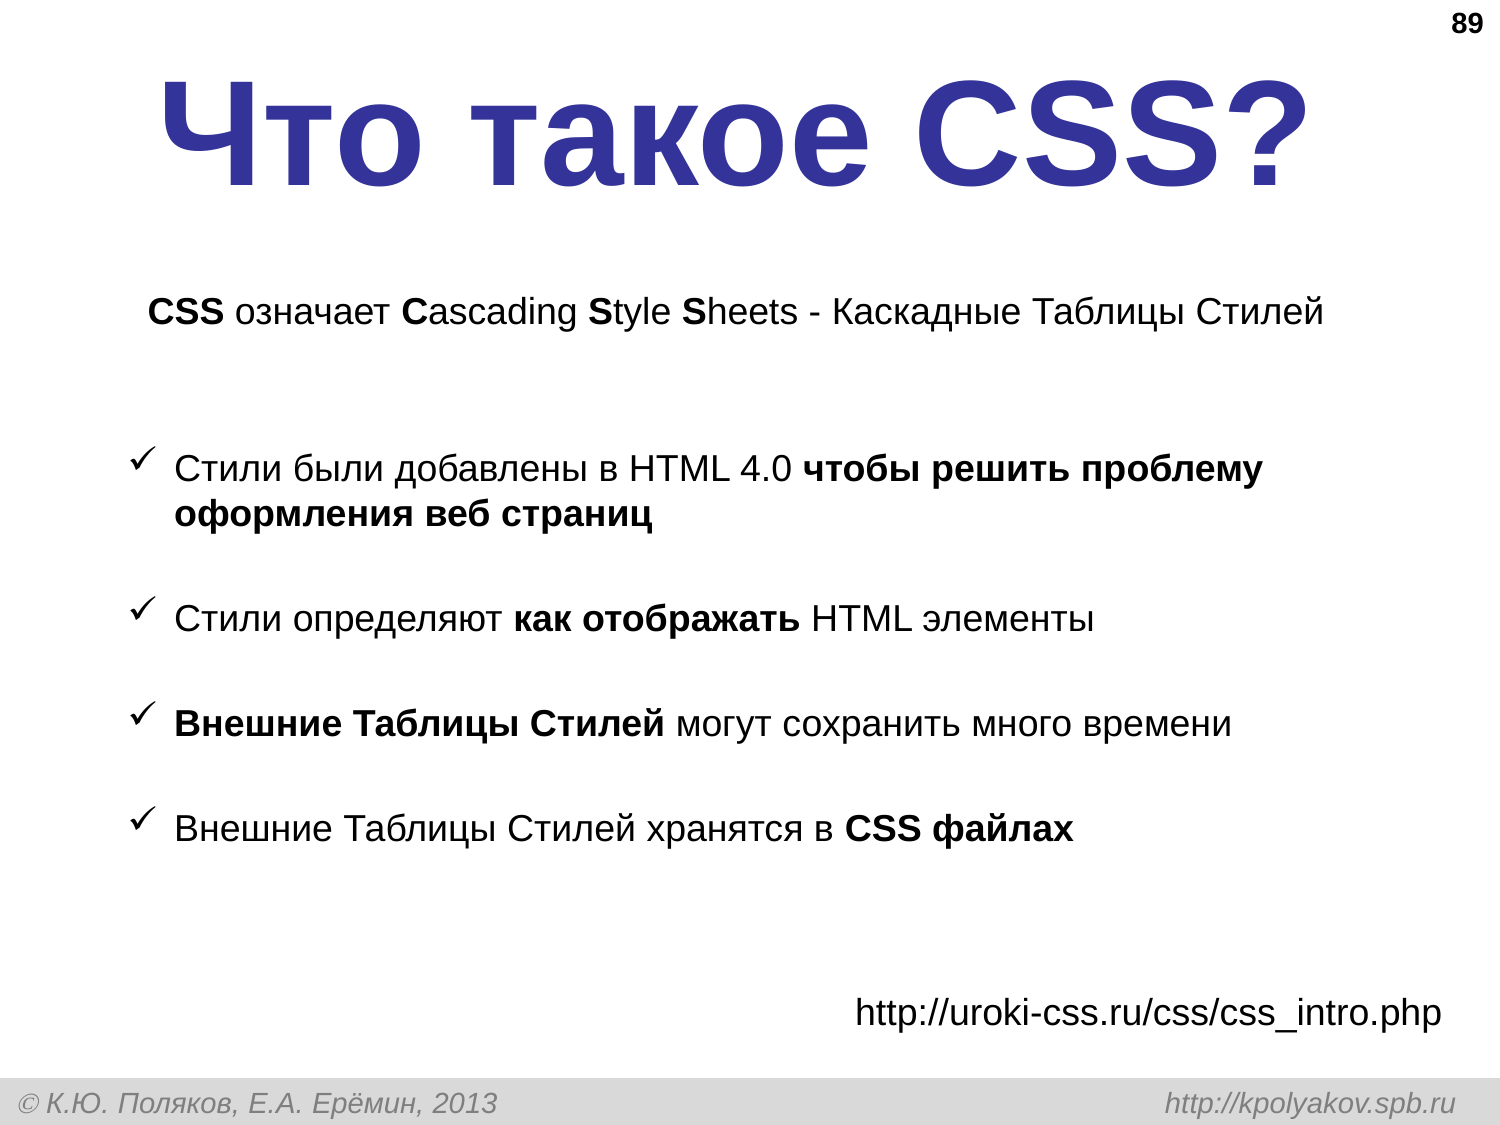

89
# Что такое CSS?
CSS означает Cascading Style Sheets - Каскадные Таблицы Стилей

Стили были добавлены в HTML 4.0 чтобы решить проблему оформления веб страниц

Стили определяют как отображать HTML элементы

Внешние Таблицы Стилей могут сохранить много времени

Внешние Таблицы Стилей хранятся в CSS файлах

http://uroki-css.ru/css/css_intro.php